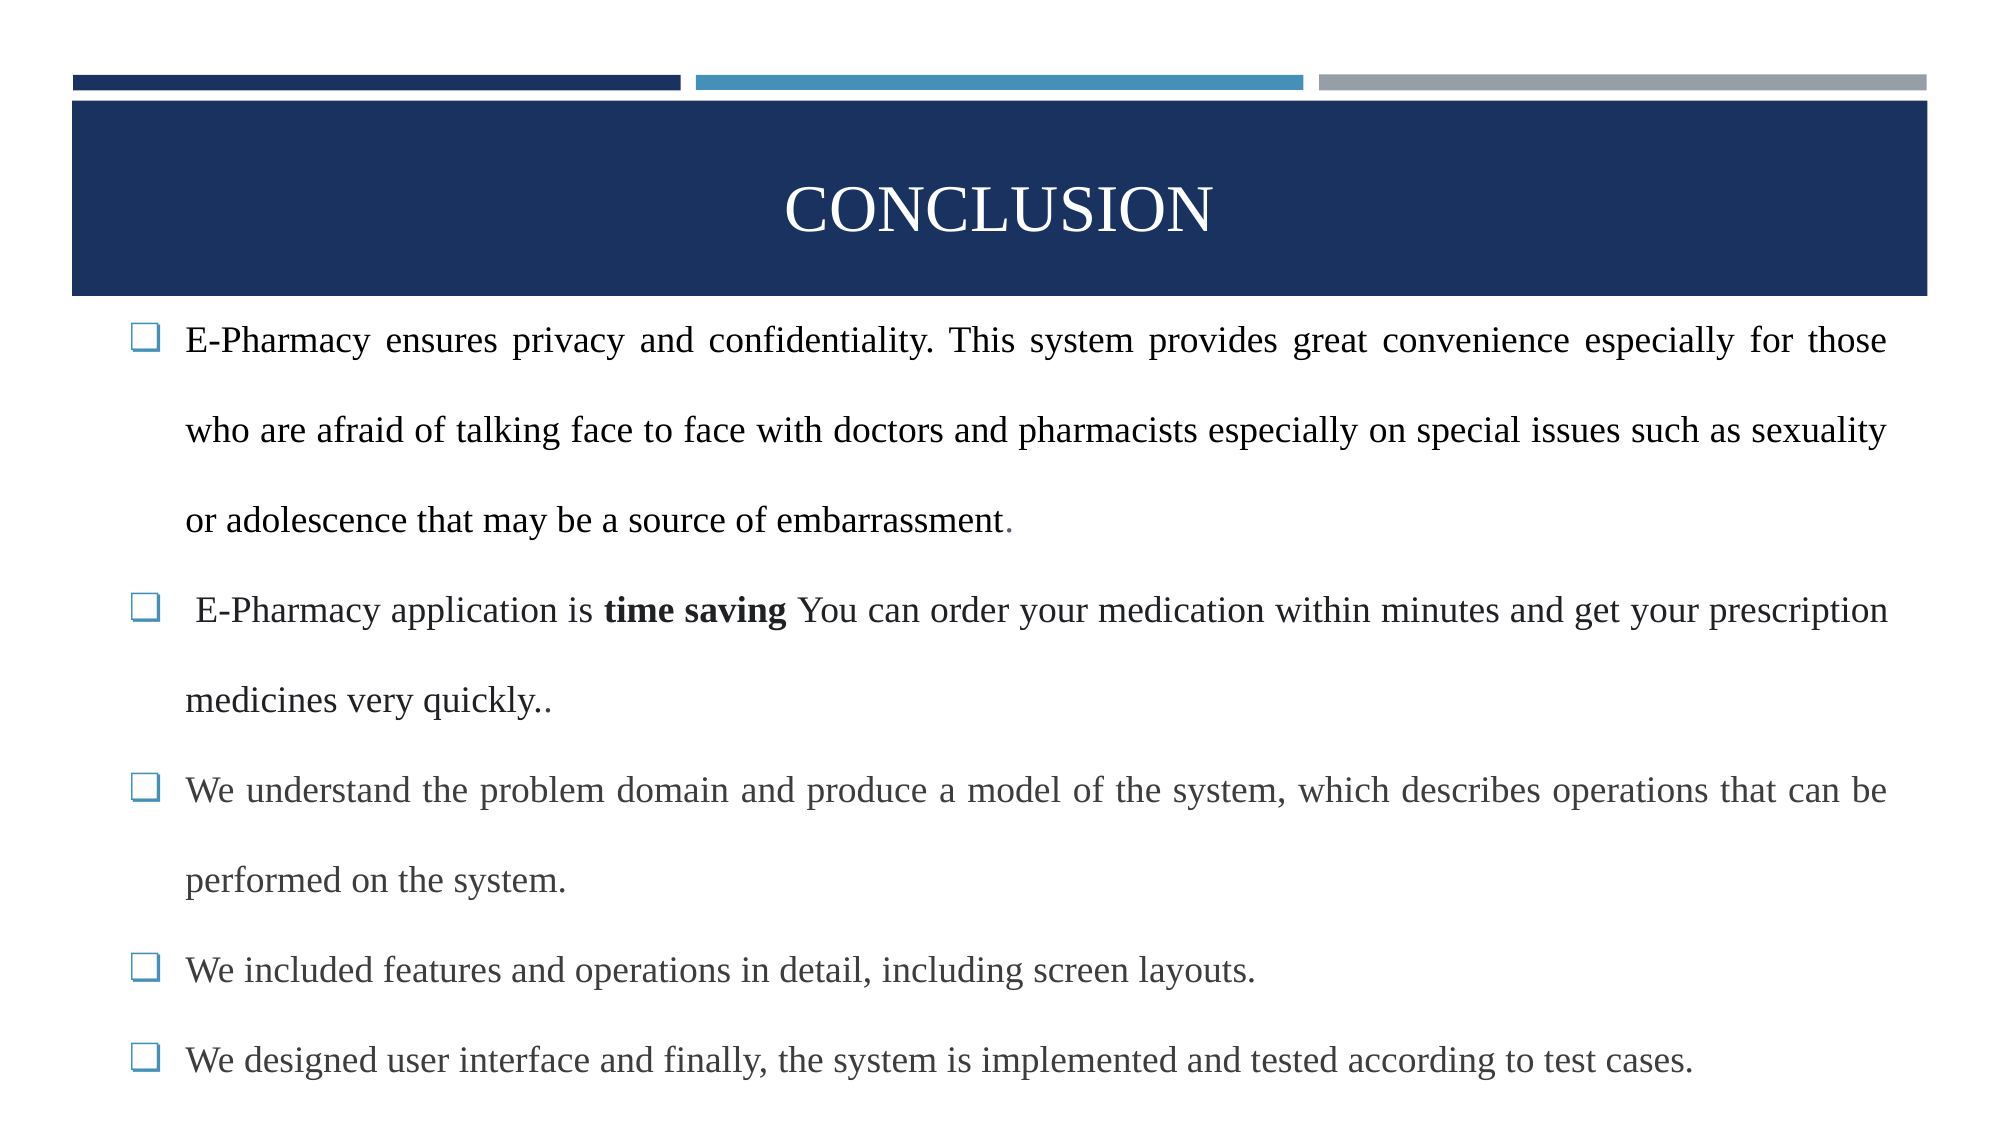

# CONCLUSION
E-Pharmacy ensures privacy and confidentiality. This system provides great convenience especially for those who are afraid of talking face to face with doctors and pharmacists especially on special issues such as sexuality or adolescence that may be a source of embarrassment.
 E-Pharmacy application is time saving You can order your medication within minutes and get your prescription medicines very quickly..
We understand the problem domain and produce a model of the system, which describes operations that can be performed on the system.
We included features and operations in detail, including screen layouts.
We designed user interface and finally, the system is implemented and tested according to test cases.